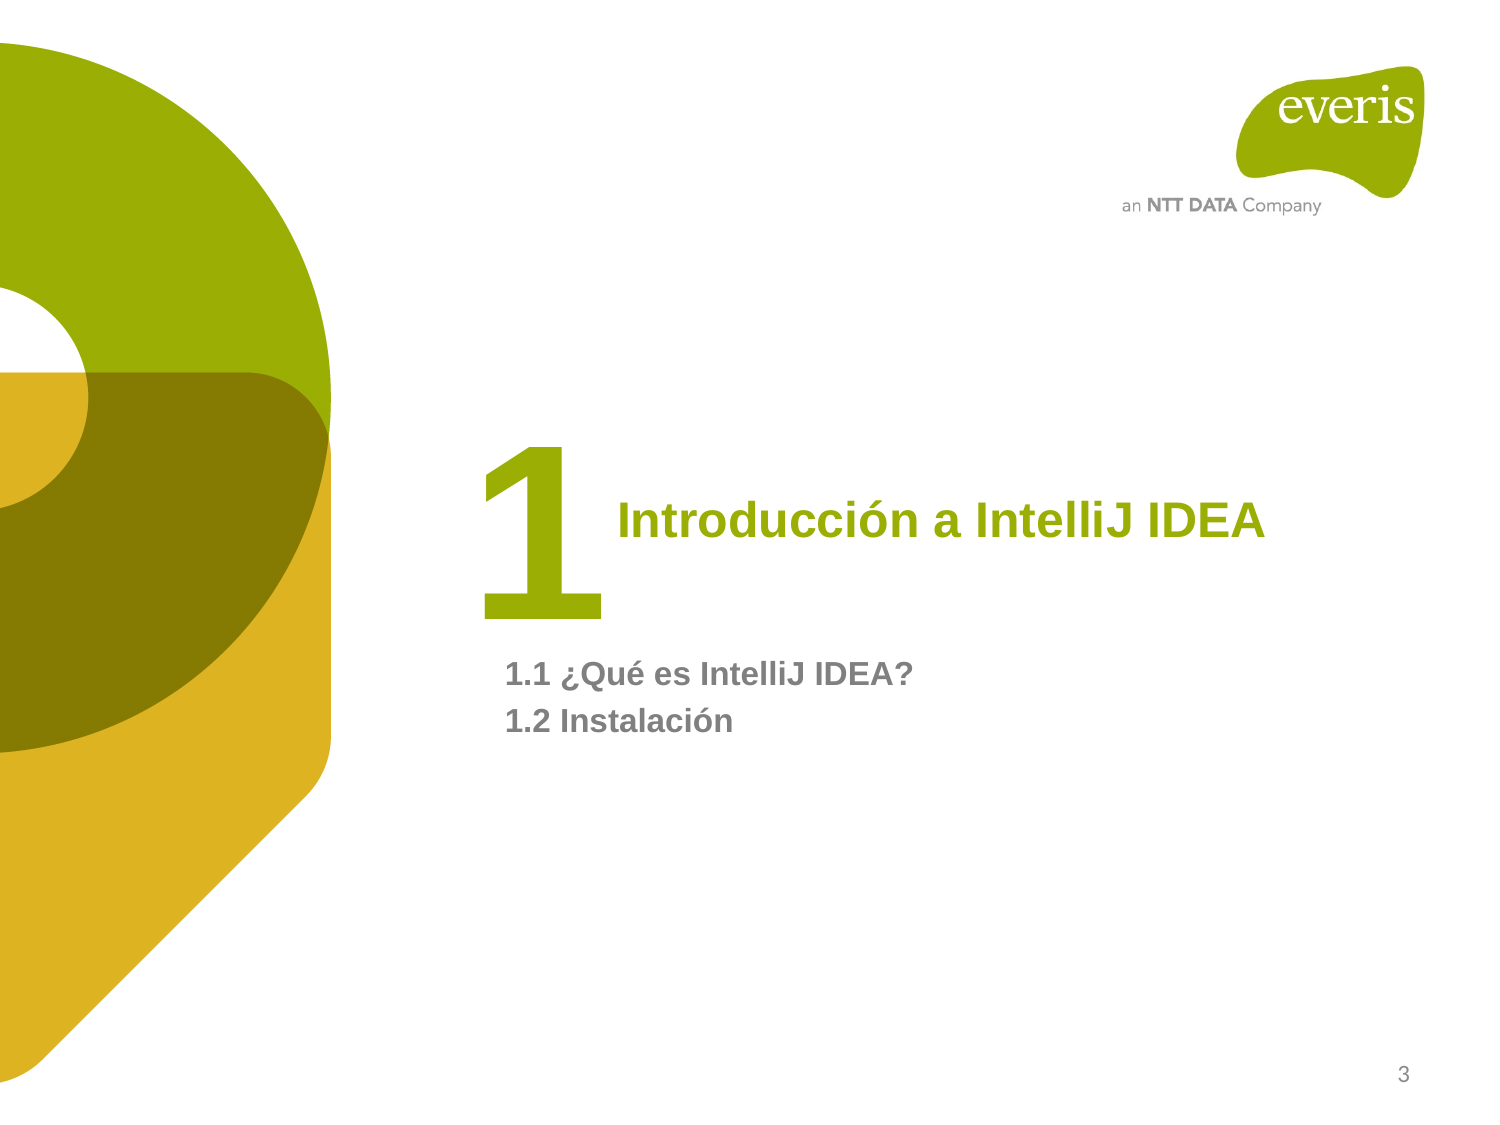

1
Introducción a IntelliJ IDEA
1.1 ¿Qué es IntelliJ IDEA?
1.2 Instalación
3